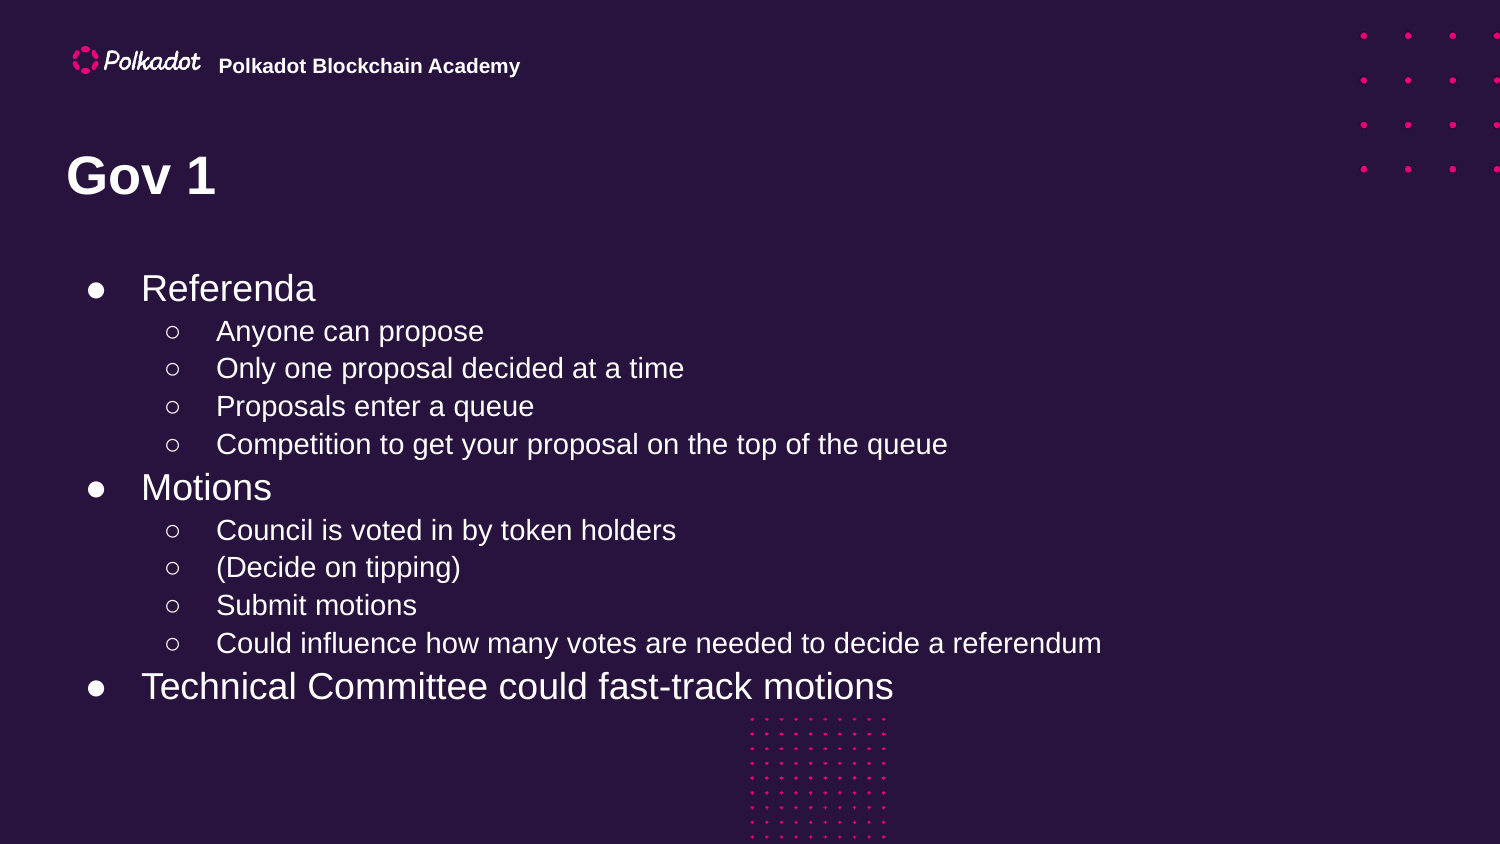

# Gov 1
Referenda
Anyone can propose
Only one proposal decided at a time
Proposals enter a queue
Competition to get your proposal on the top of the queue
Motions
Council is voted in by token holders
(Decide on tipping)
Submit motions
Could influence how many votes are needed to decide a referendum
Technical Committee could fast-track motions